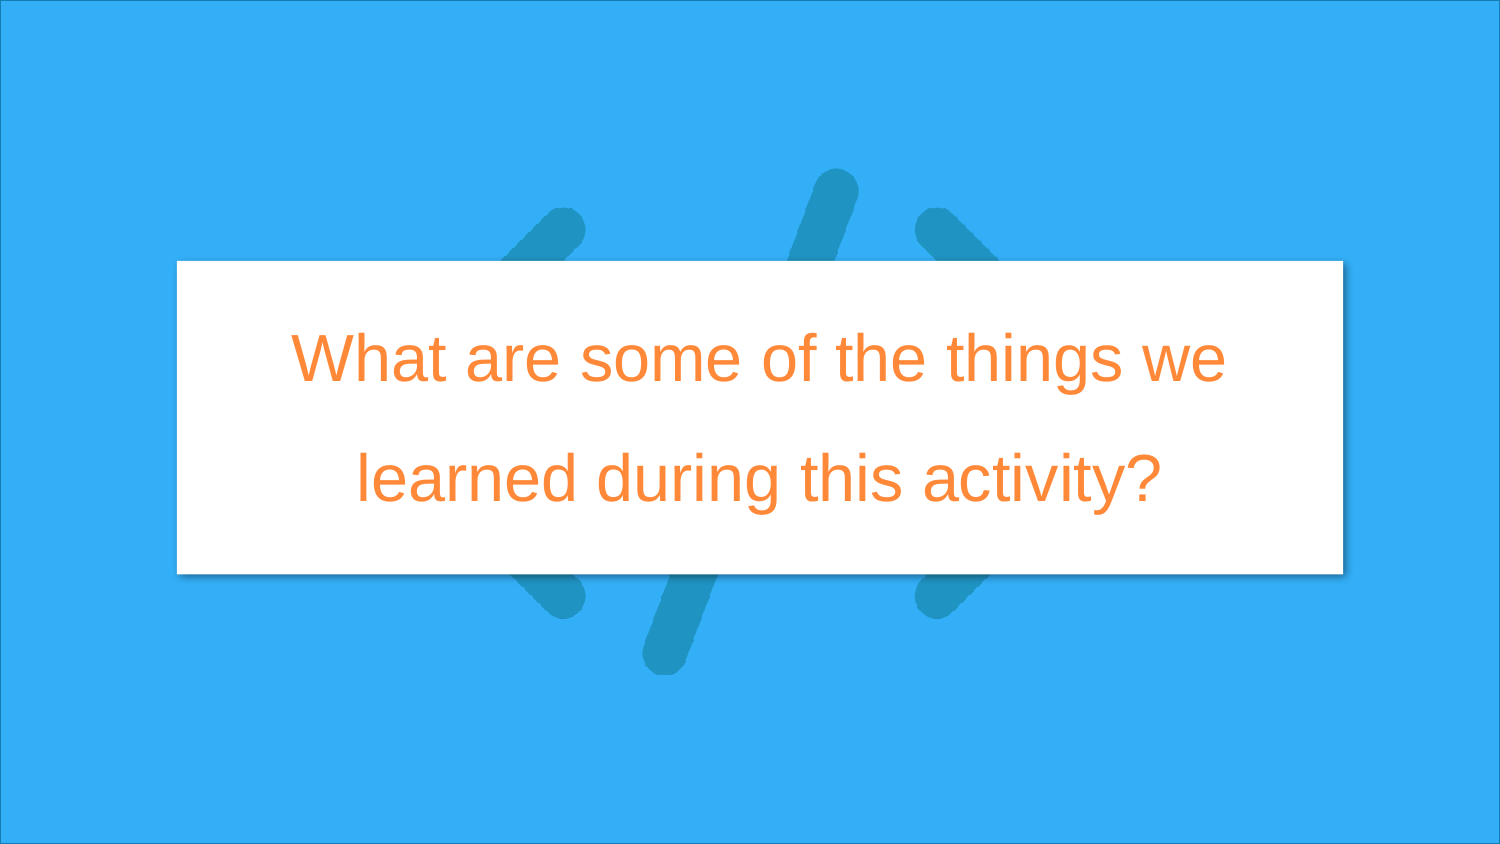

# What are some of the things we learned during this activity?